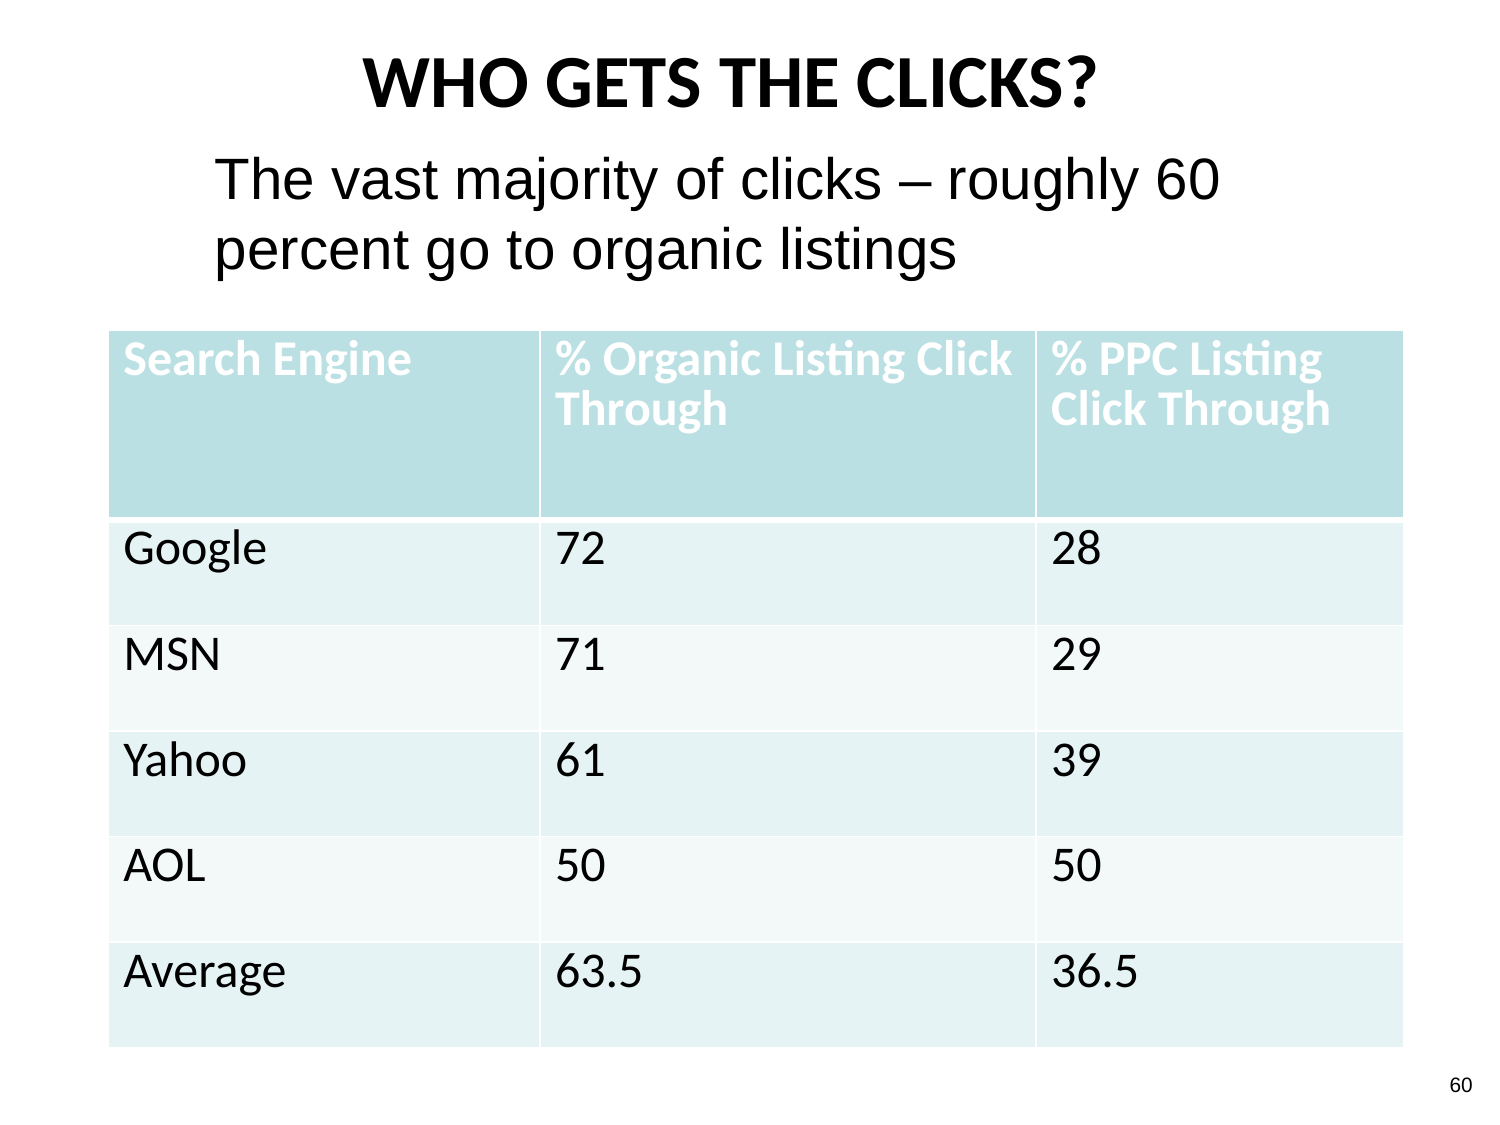

# Who gets the clicks?
The vast majority of clicks – roughly 60 percent go to organic listings
| Search Engine | % Organic Listing Click Through | % PPC Listing Click Through |
| --- | --- | --- |
| Google | 72 | 28 |
| MSN | 71 | 29 |
| Yahoo | 61 | 39 |
| AOL | 50 | 50 |
| Average | 63.5 | 36.5 |
60